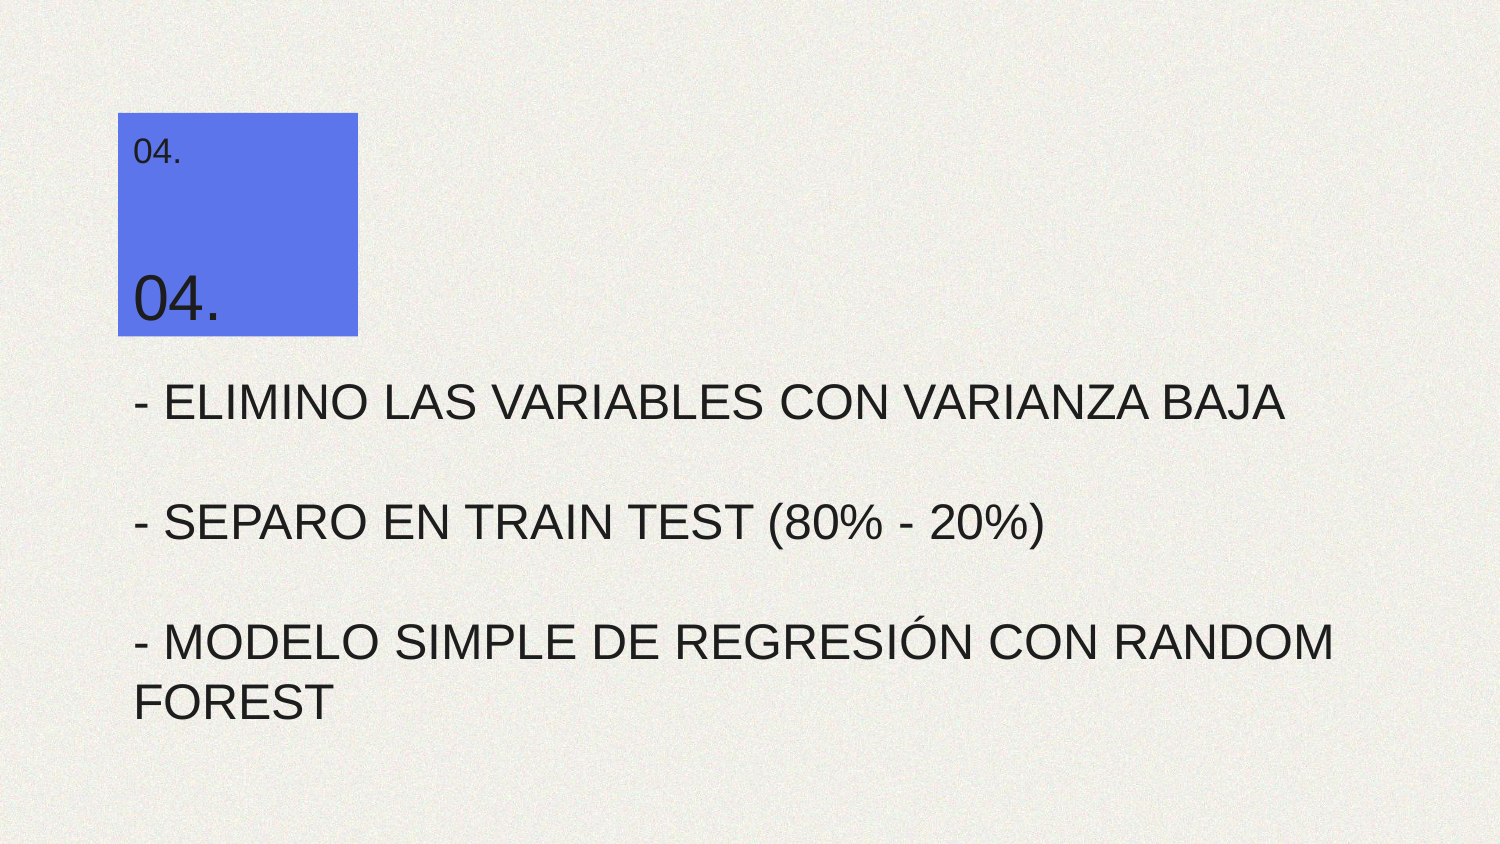

04.

04.
# - ELIMINO LAS VARIABLES CON VARIANZA BAJA - SEPARO EN TRAIN TEST (80% - 20%) - MODELO SIMPLE DE REGRESIÓN CON RANDOM FOREST